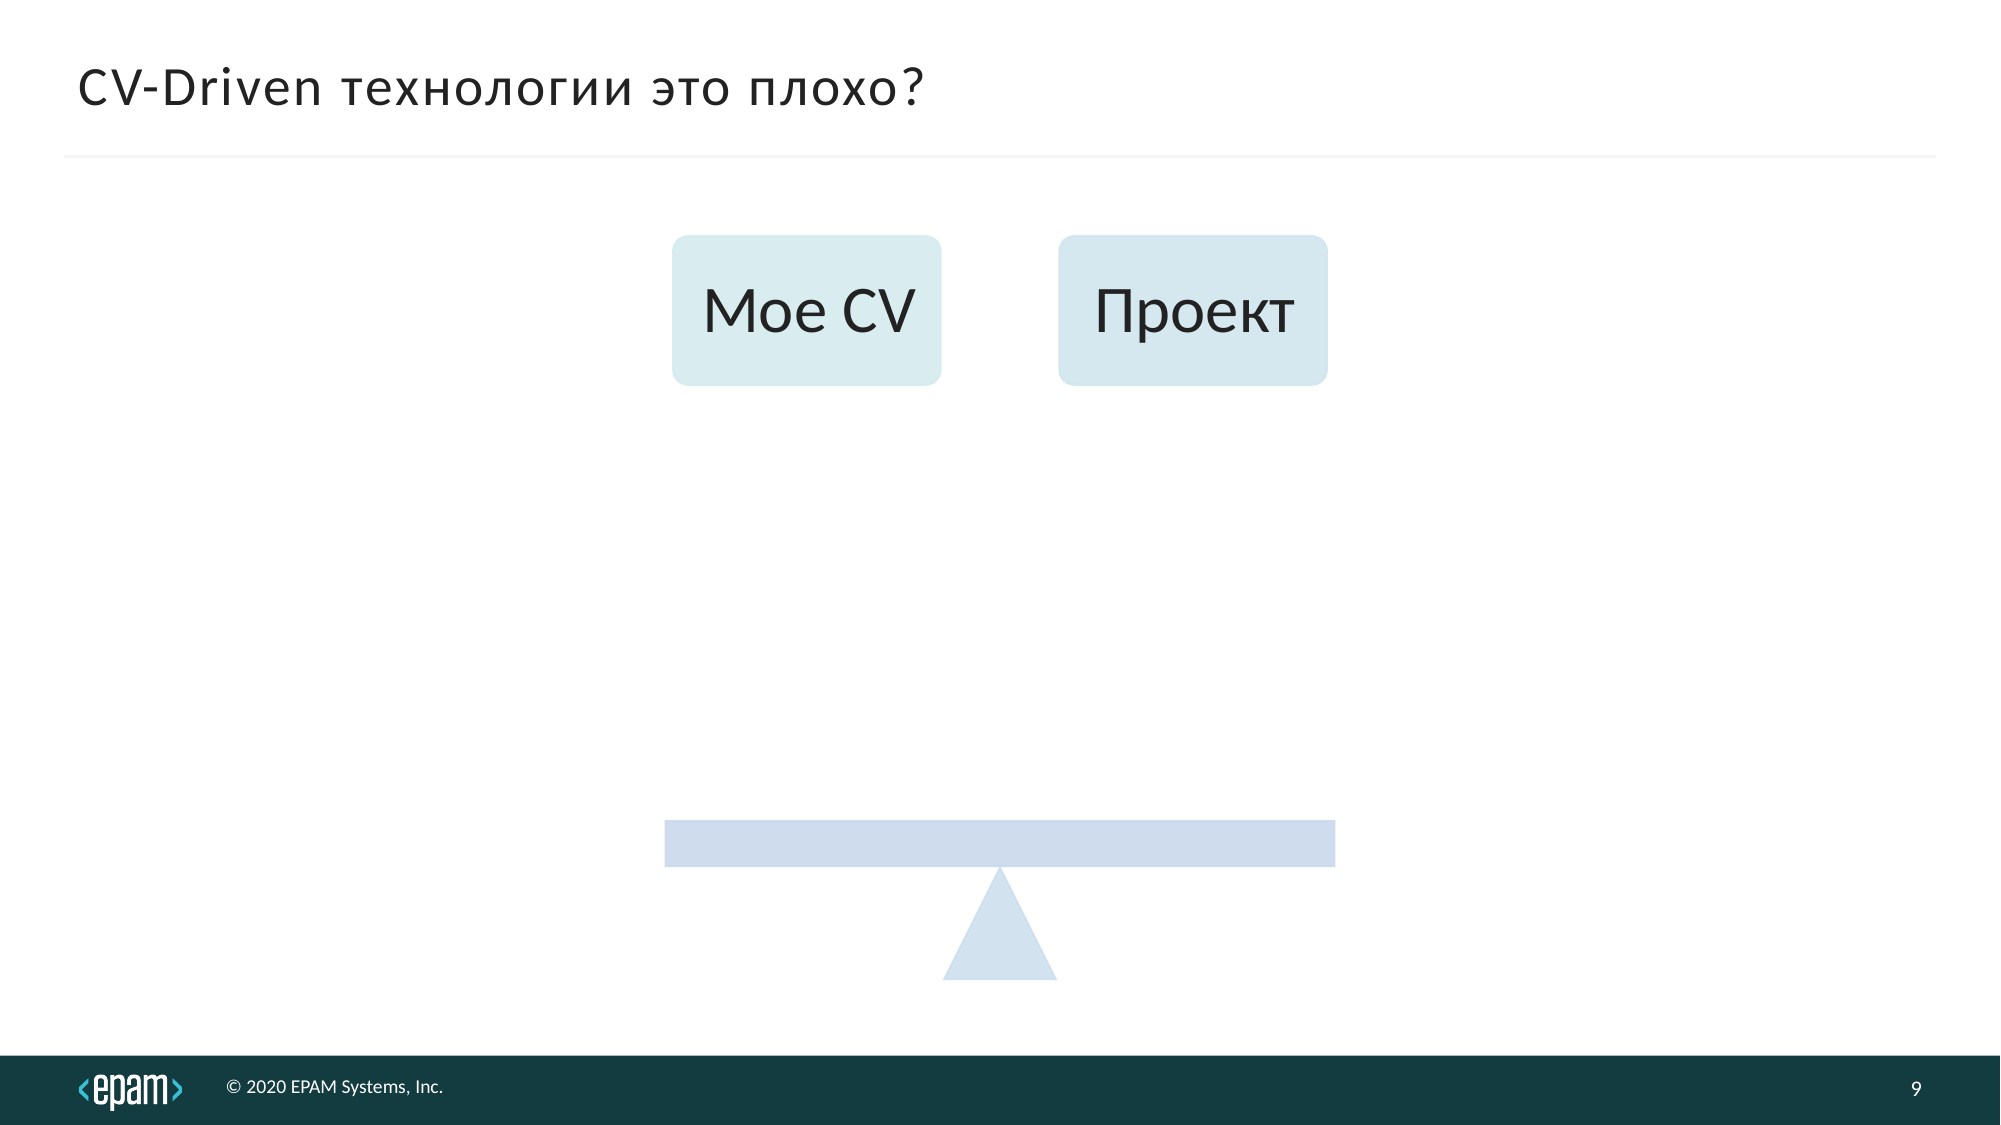

# CV-Driven технологии это плохо?
Мое CV
Проект
9